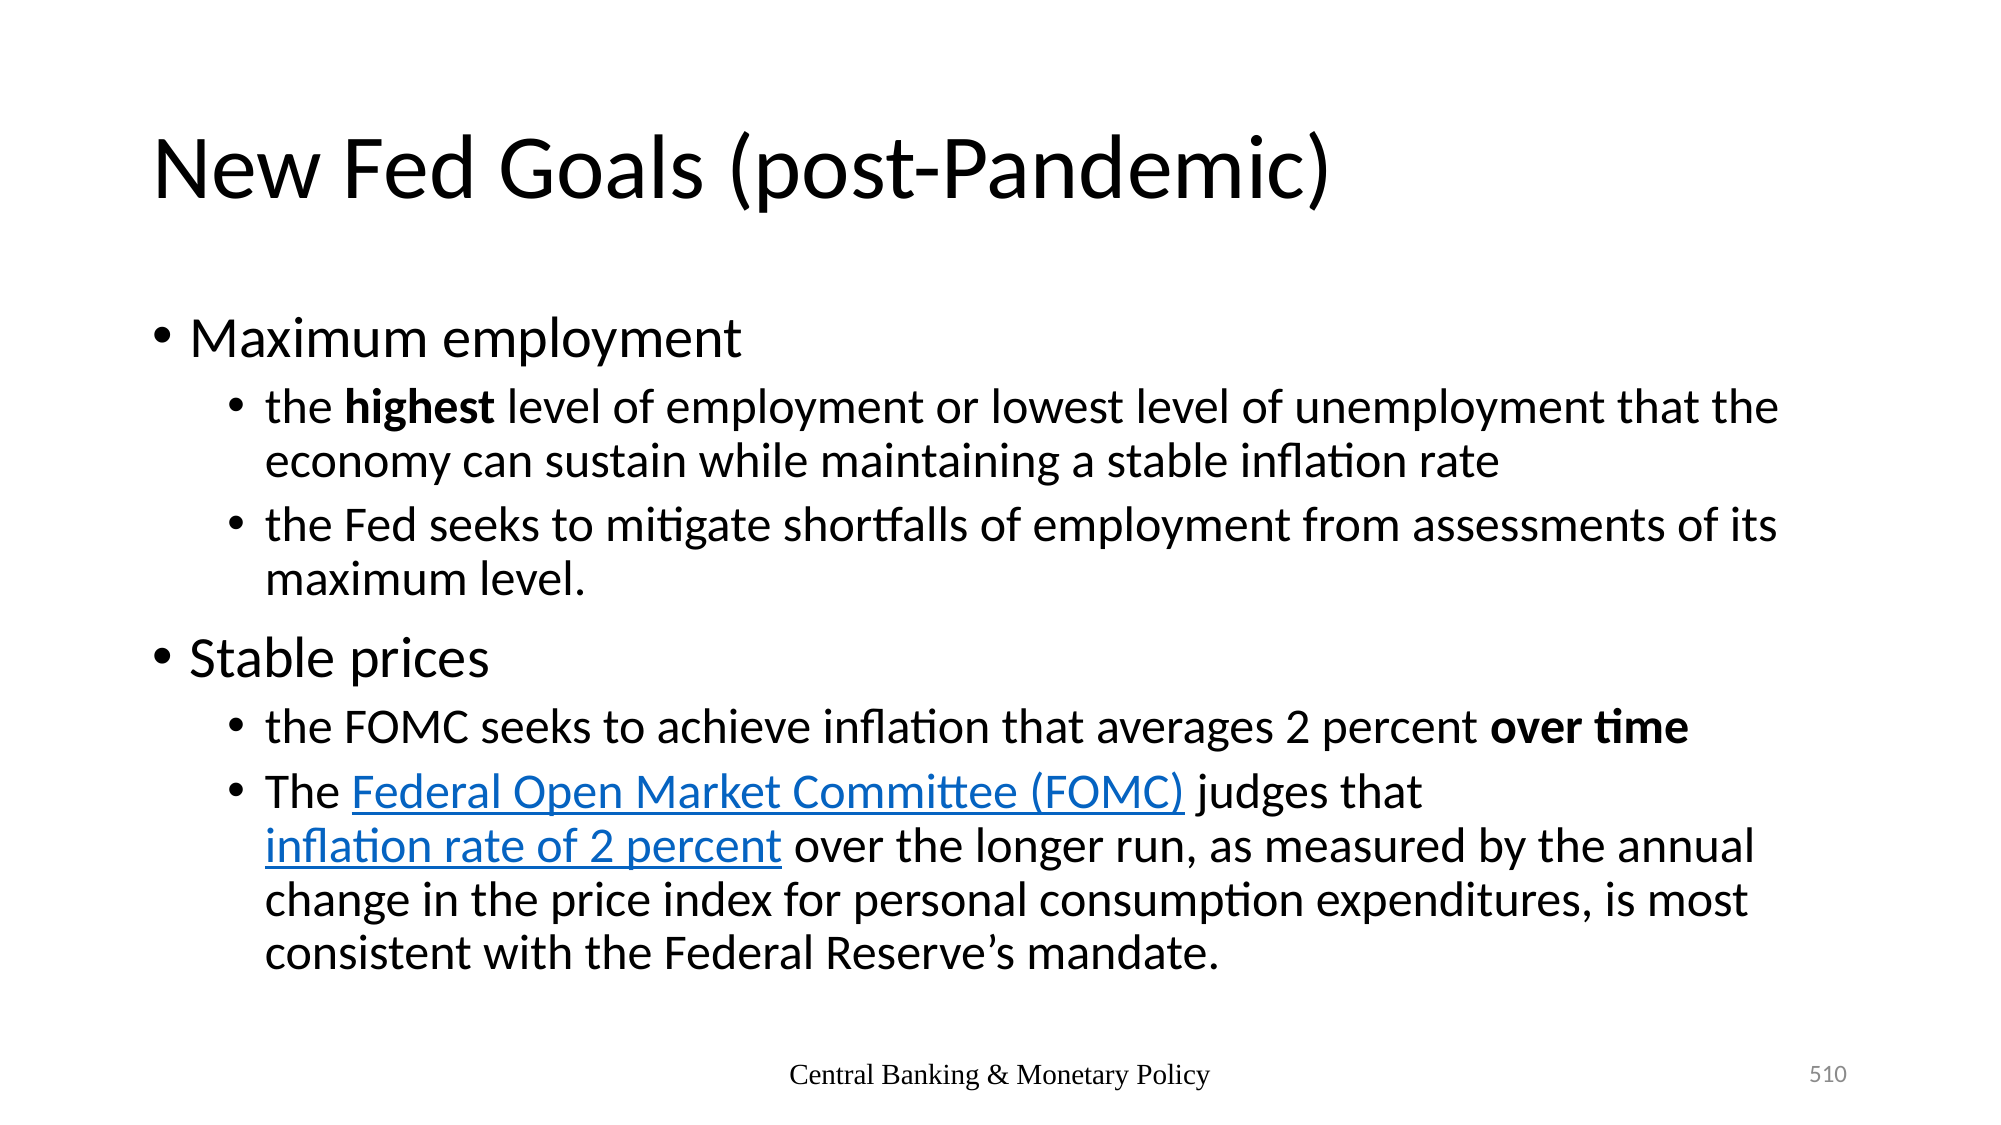

# New Fed Goals (post-Pandemic)
Maximum employment
the highest level of employment or lowest level of unemployment that the economy can sustain while maintaining a stable inflation rate
the Fed seeks to mitigate shortfalls of employment from assessments of its maximum level.
Stable prices
the FOMC seeks to achieve inflation that averages 2 percent over time
The Federal Open Market Committee (FOMC) judges that inflation rate of 2 percent over the longer run, as measured by the annual change in the price index for personal consumption expenditures, is most consistent with the Federal Reserve’s mandate.
510
Central Banking & Monetary Policy